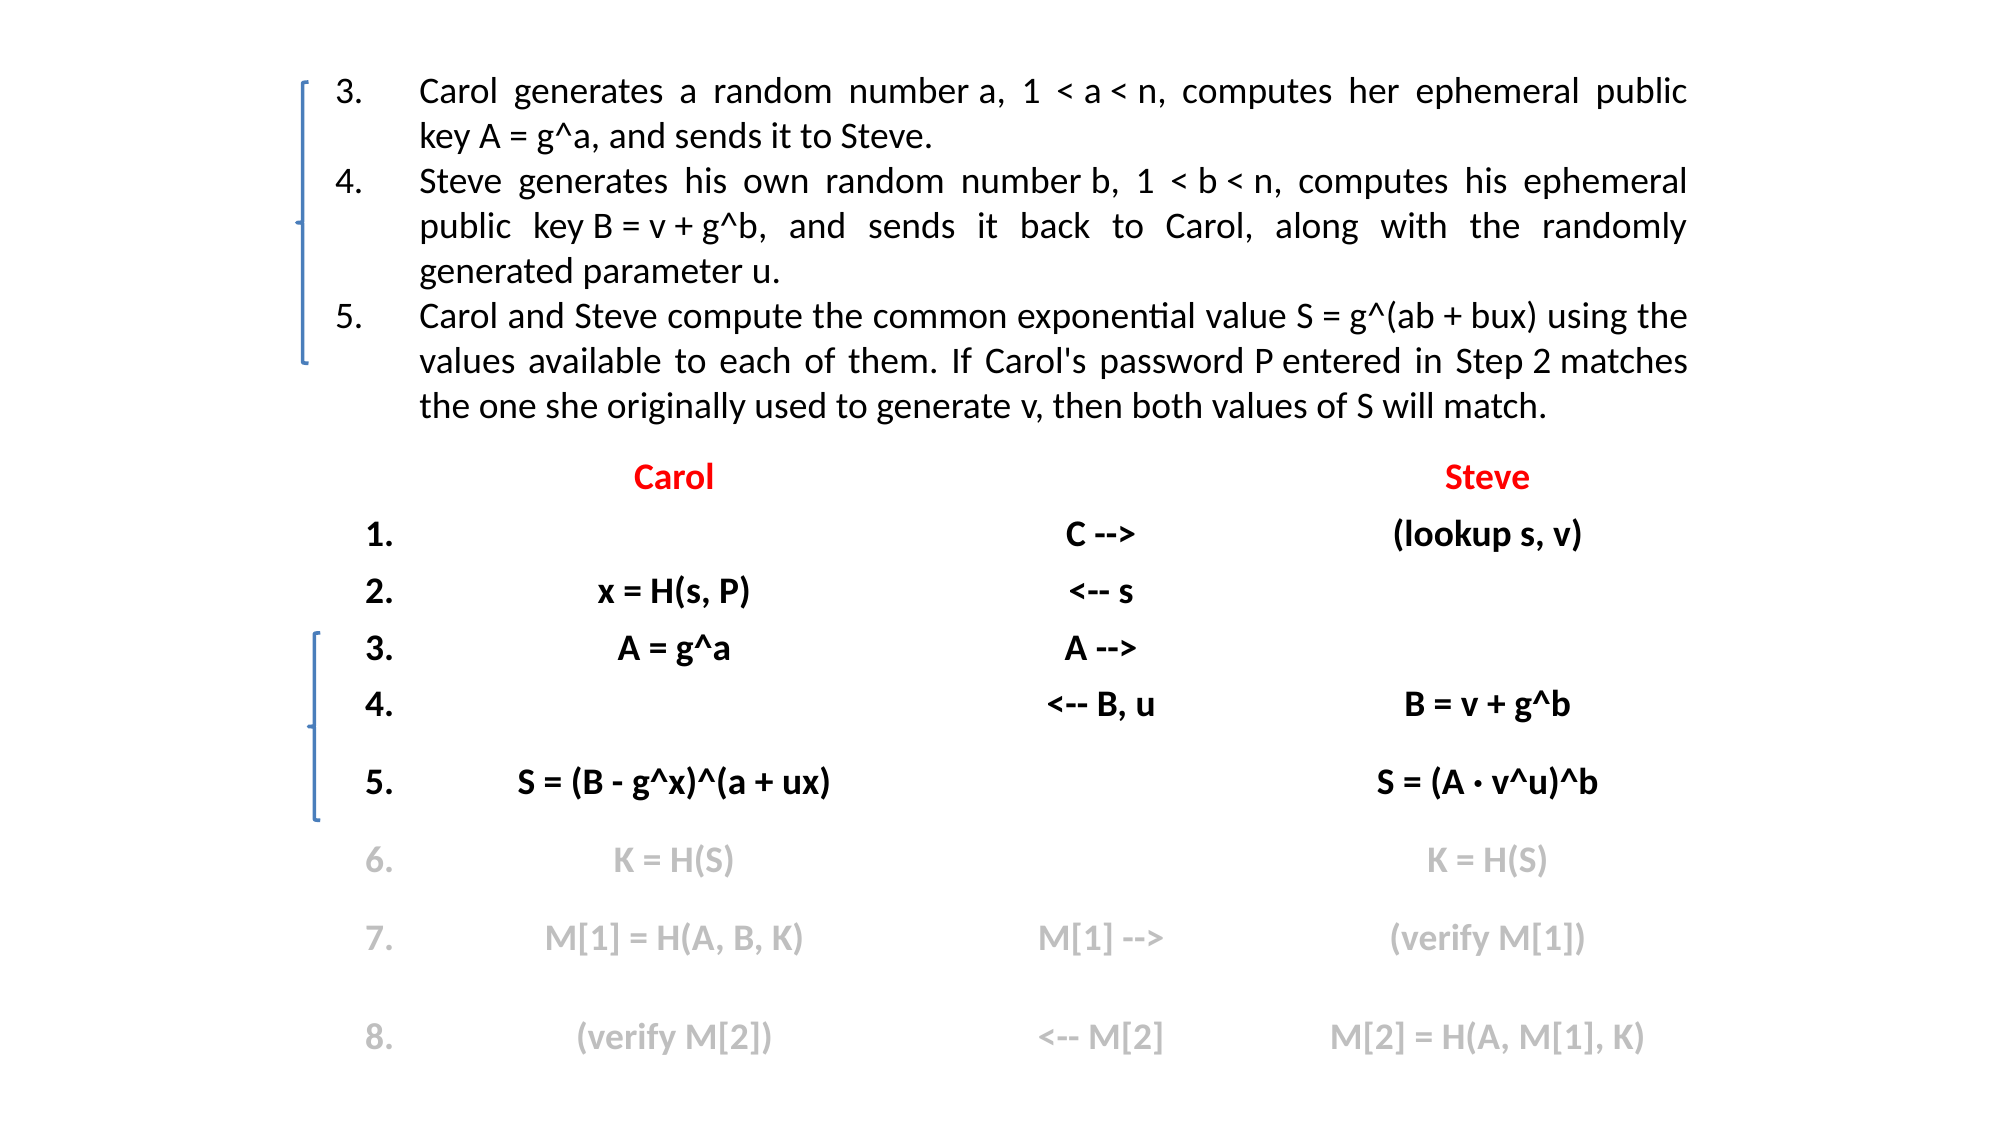

Carol generates a random number a, 1 < a < n, computes her ephemeral public key A = g^a, and sends it to Steve.
Steve generates his own random number b, 1 < b < n, computes his ephemeral public key B = v + g^b, and sends it back to Carol, along with the randomly generated parameter u.
Carol and Steve compute the common exponential value S = g^(ab + bux) using the values available to each of them. If Carol's password P entered in Step 2 matches the one she originally used to generate v, then both values of S will match.

|  | Carol |  | Steve |
| --- | --- | --- | --- |
| 1. |  | C --> | (lookup s, v) |
| 2. | x = H(s, P) | <-- s |  |
| 3. | A = g^a | A --> |  |
| 4. |  | <-- B, u | B = v + g^b |
| 5. | S = (B - g^x)^(a + ux) |  | S = (A · v^u)^b |
| 6. | K = H(S) |  | K = H(S) |
| 7. | M[1] = H(A, B, K) | M[1] --> | (verify M[1]) |
| 8. | (verify M[2]) | <-- M[2] | M[2] = H(A, M[1], K) |